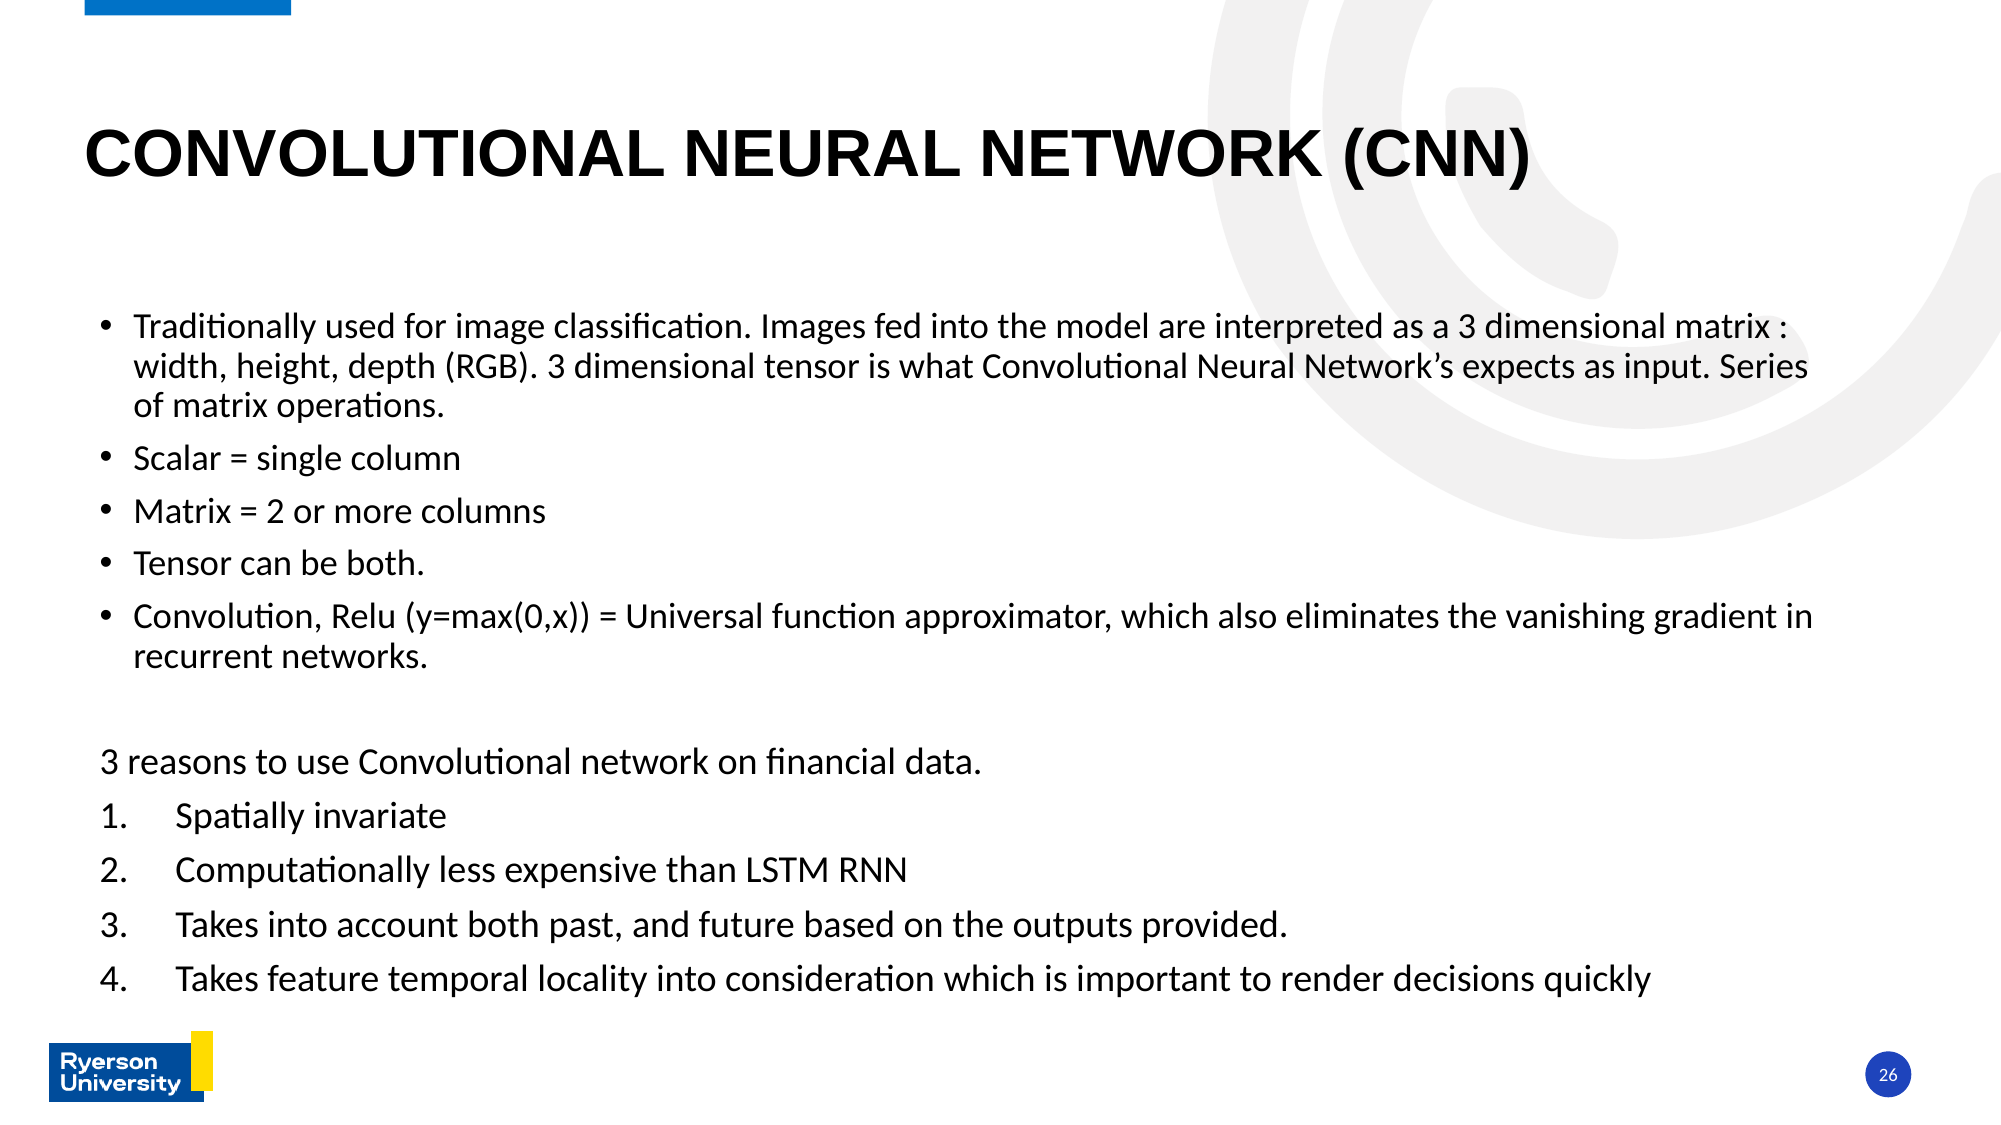

# Convolutional Neural Network (CNN)
Traditionally used for image classification. Images fed into the model are interpreted as a 3 dimensional matrix : width, height, depth (RGB). 3 dimensional tensor is what Convolutional Neural Network’s expects as input. Series of matrix operations.
Scalar = single column
Matrix = 2 or more columns
Tensor can be both.
Convolution, Relu (y=max(0,x)) = Universal function approximator, which also eliminates the vanishing gradient in recurrent networks.

3 reasons to use Convolutional network on financial data.
Spatially invariate
Computationally less expensive than LSTM RNN
Takes into account both past, and future based on the outputs provided.
Takes feature temporal locality into consideration which is important to render decisions quickly

26